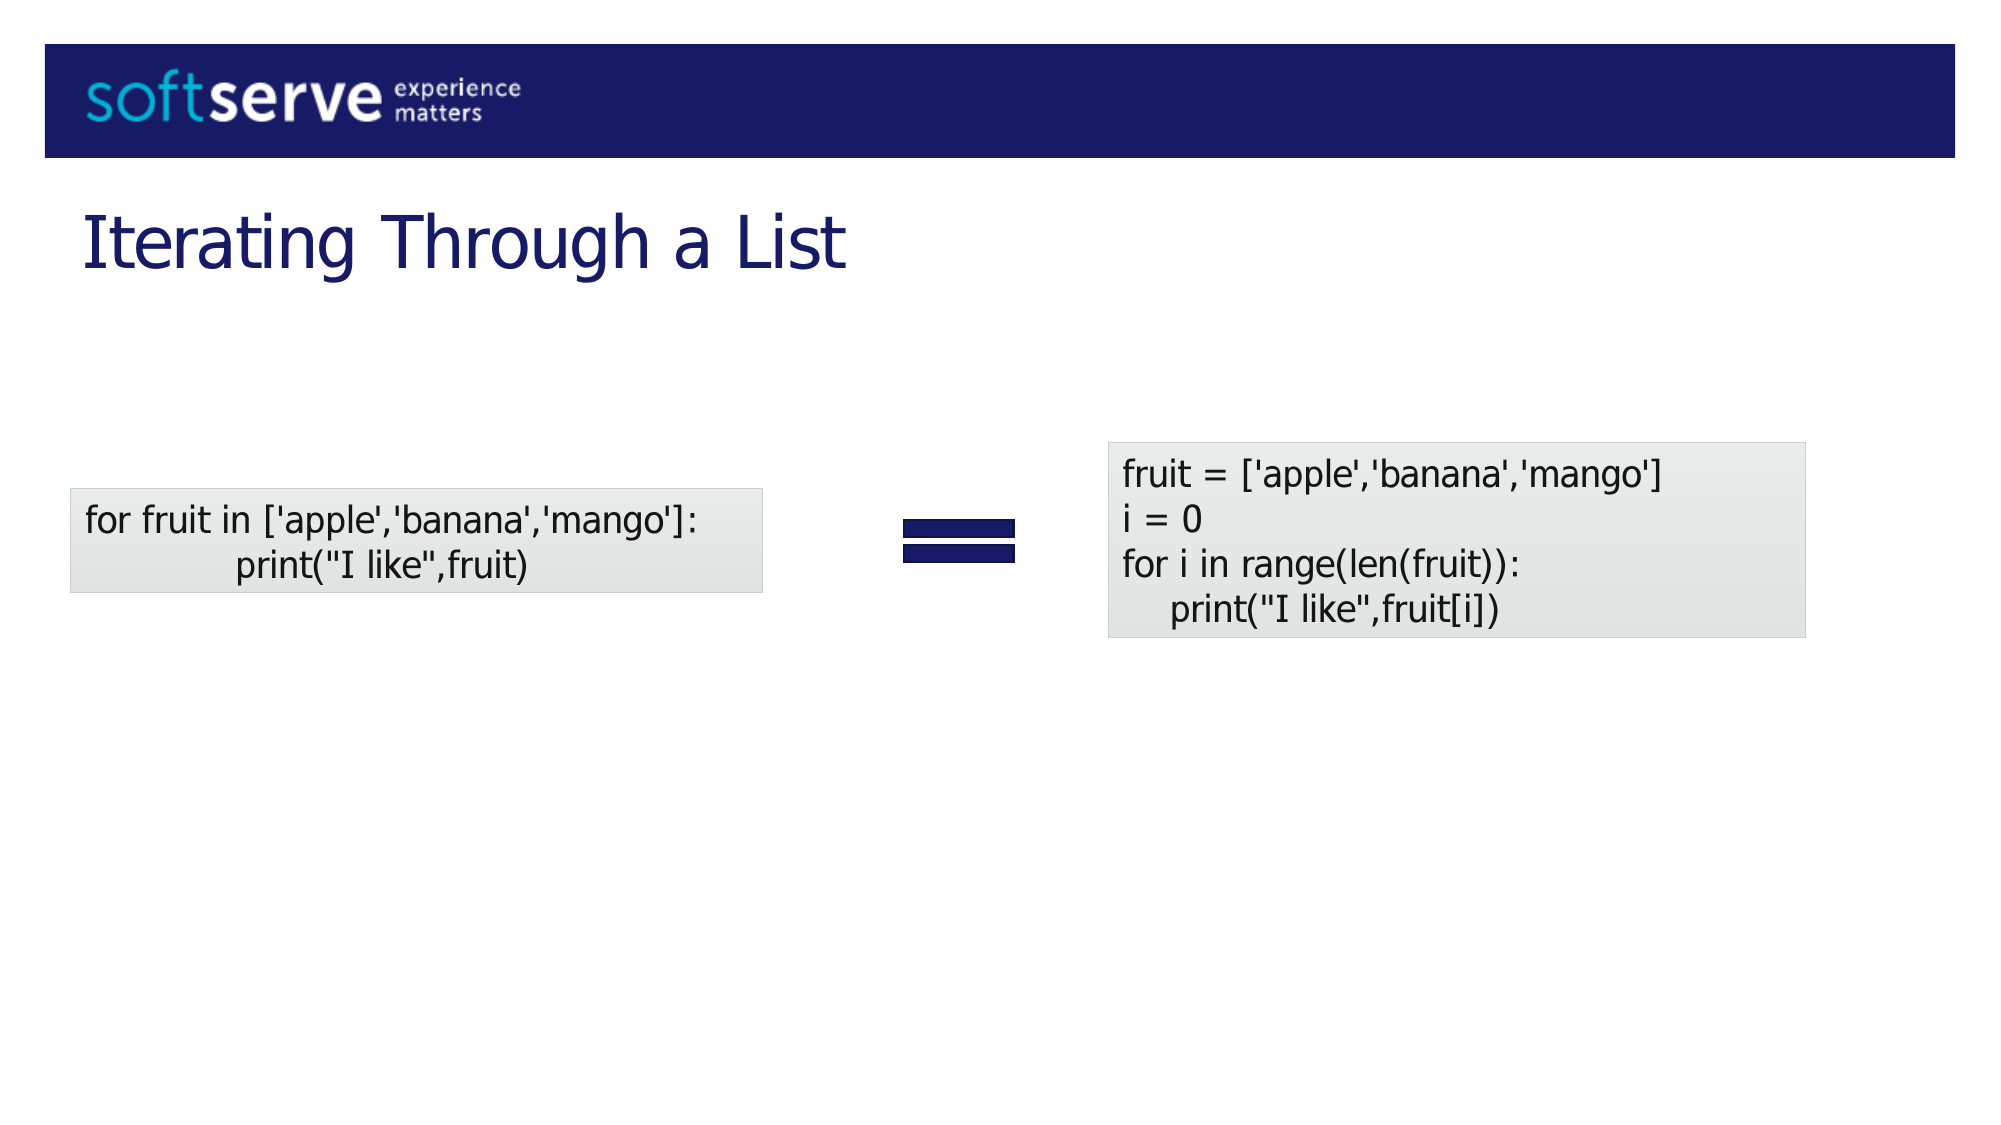

# Iterating Through a List
fruit = ['apple','banana','mango']
i = 0
for i in range(len(fruit)):
    print("I like",fruit[i])
for fruit in ['apple','banana','mango']:
	print("I like",fruit)